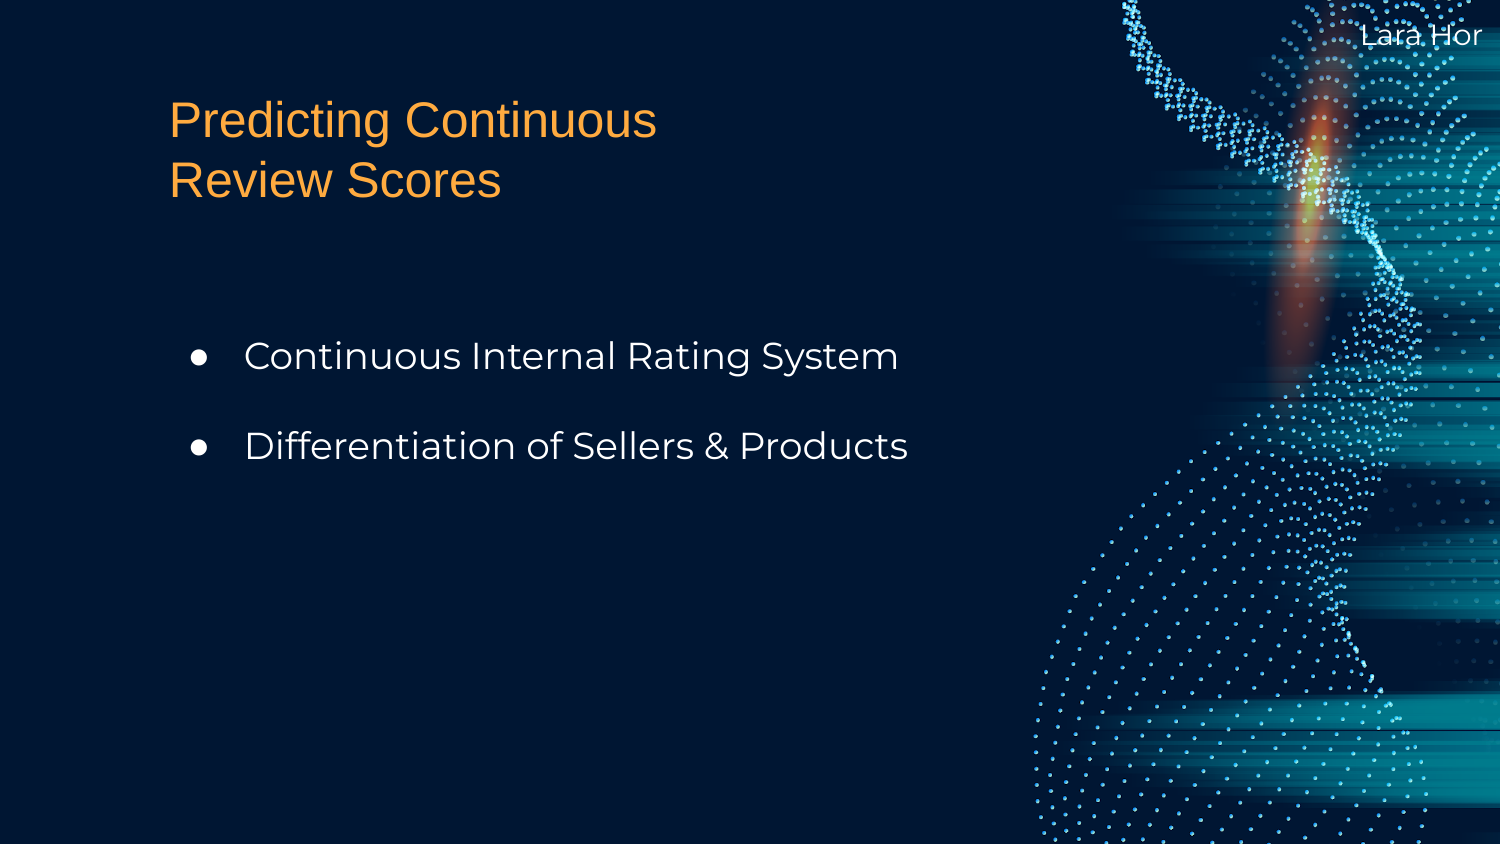

Lara Hor
# Predicting Continuous
Review Scores
Continuous Internal Rating System
Differentiation of Sellers & Products